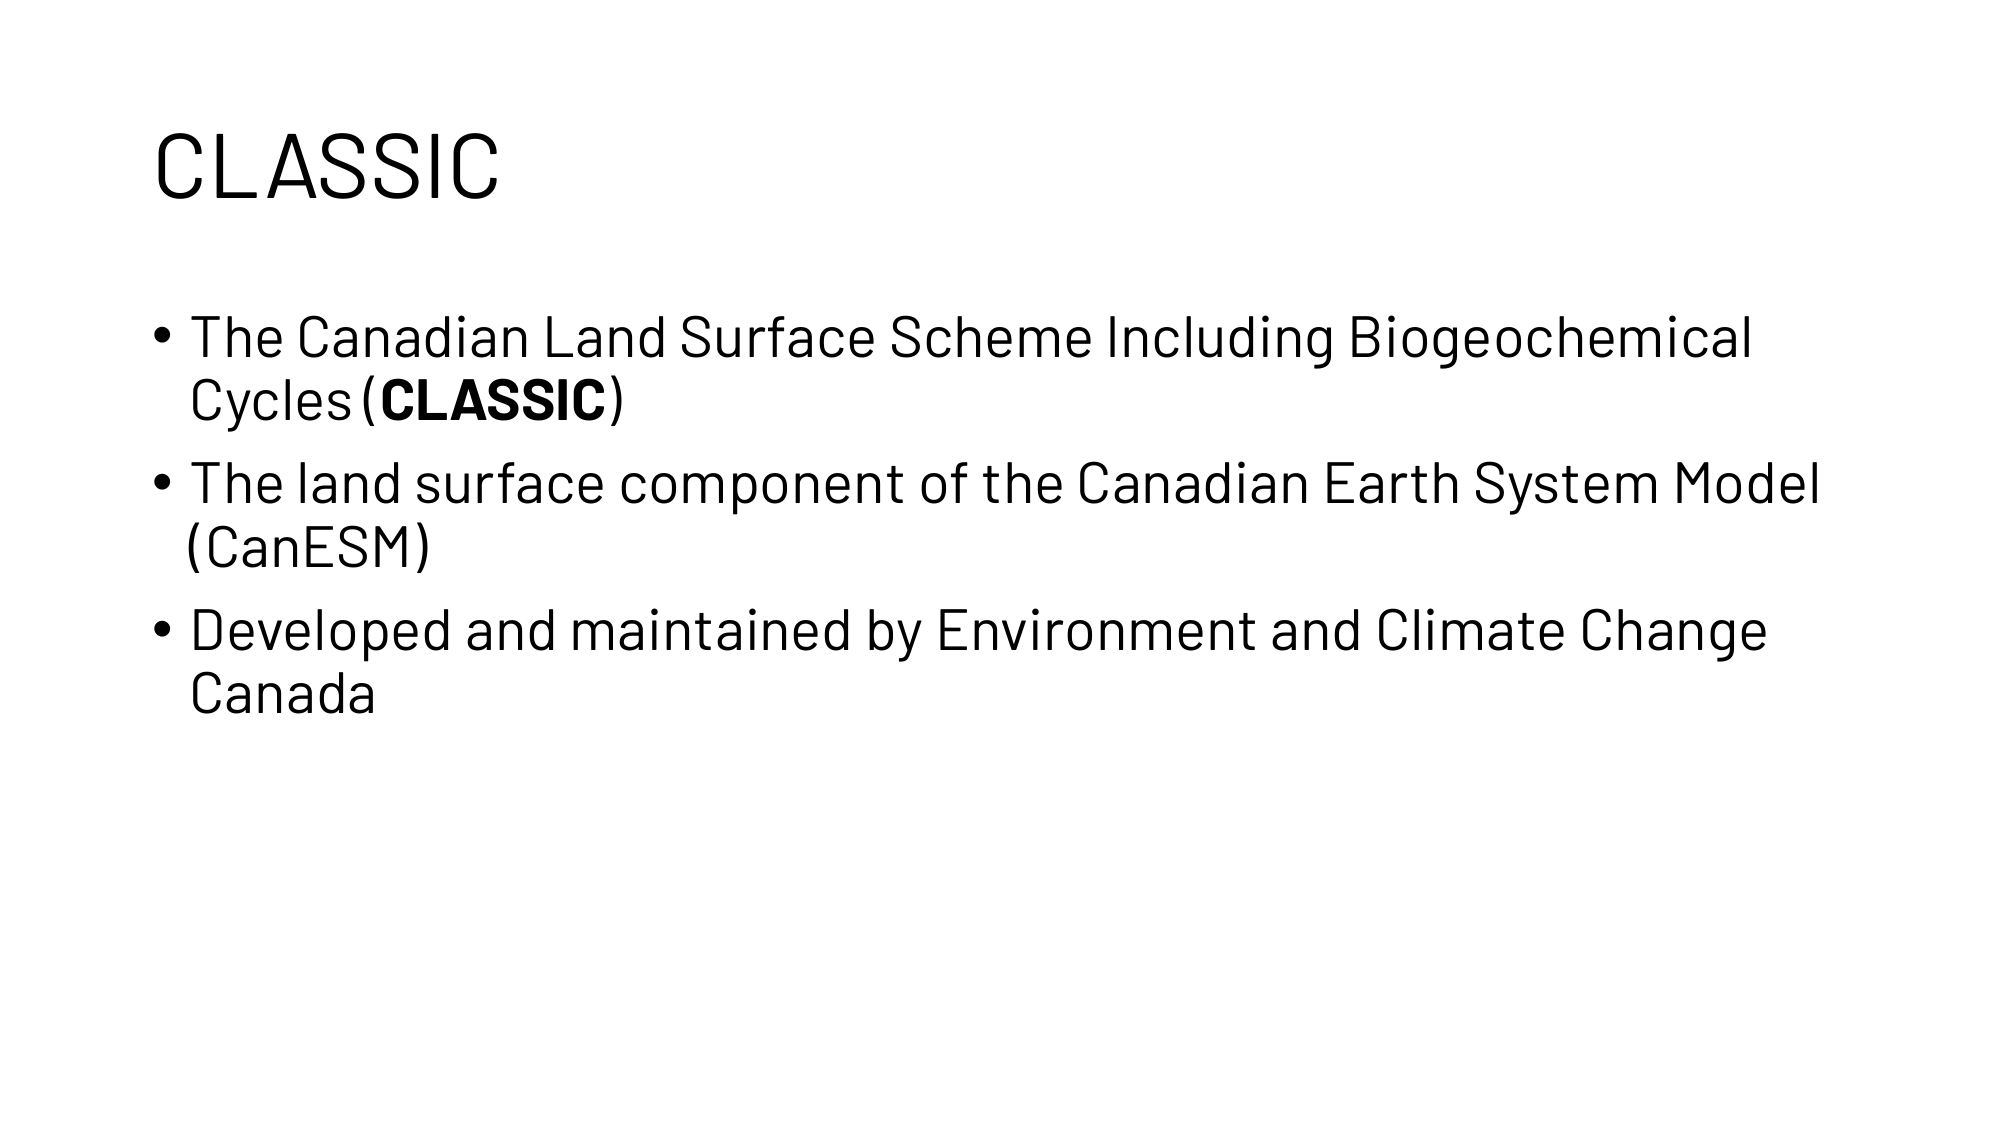

# CLASSIC
The Canadian Land Surface Scheme Including Biogeochemical Cycles (CLASSIC)
The land surface component of the Canadian Earth System Model (CanESM)
Developed and maintained by Environment and Climate Change Canada